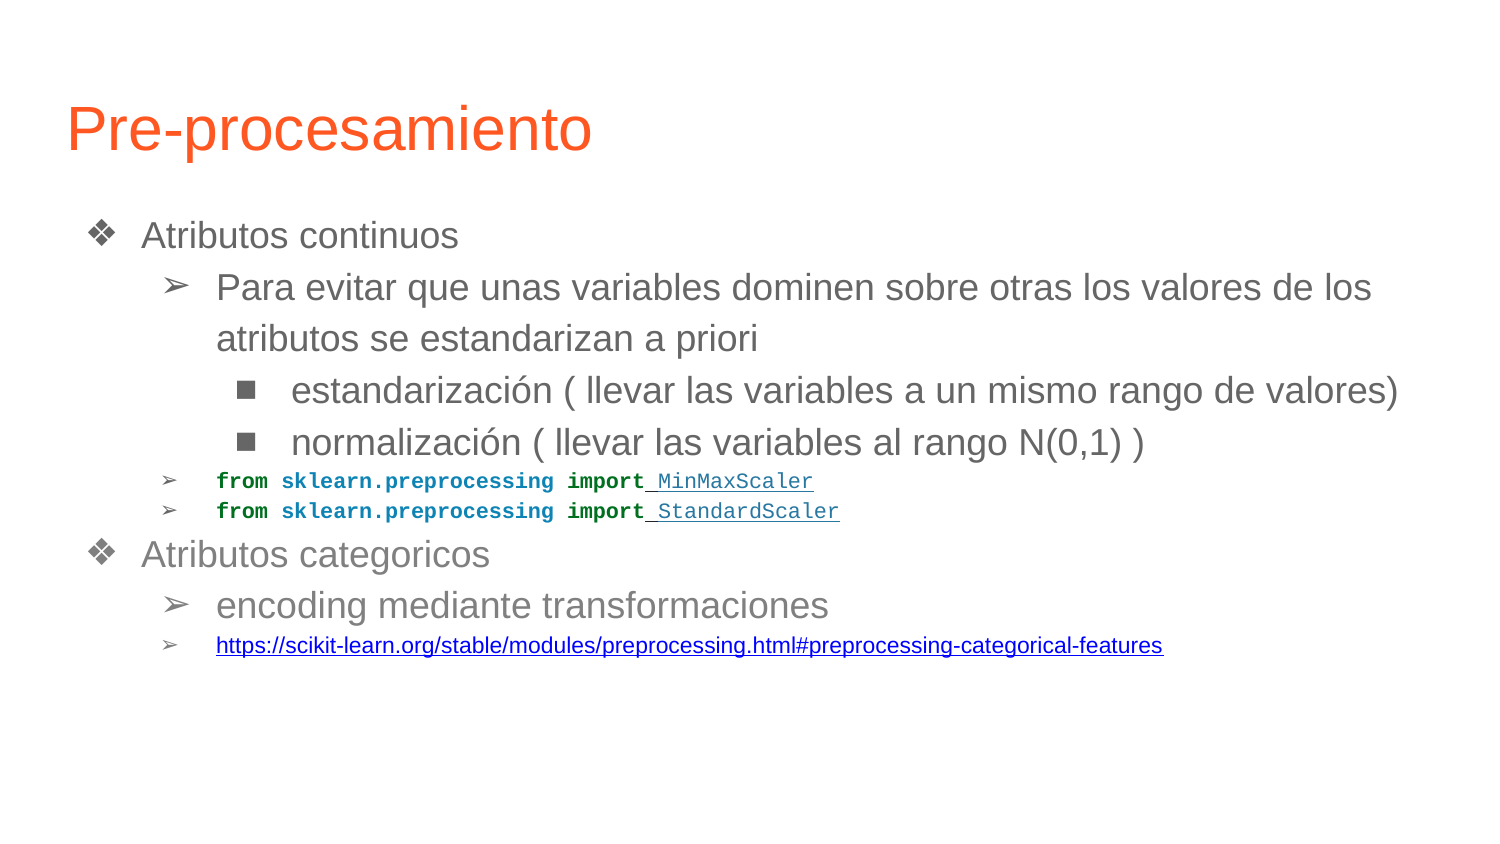

Pre-procesamiento
Atributos continuos
Para evitar que unas variables dominen sobre otras los valores de los atributos se estandarizan a priori
estandarización ( llevar las variables a un mismo rango de valores)
normalización ( llevar las variables al rango N(0,1) )
from sklearn.preprocessing import MinMaxScaler
from sklearn.preprocessing import StandardScaler
Atributos categoricos
encoding mediante transformaciones
https://scikit-learn.org/stable/modules/preprocessing.html#preprocessing-categorical-features